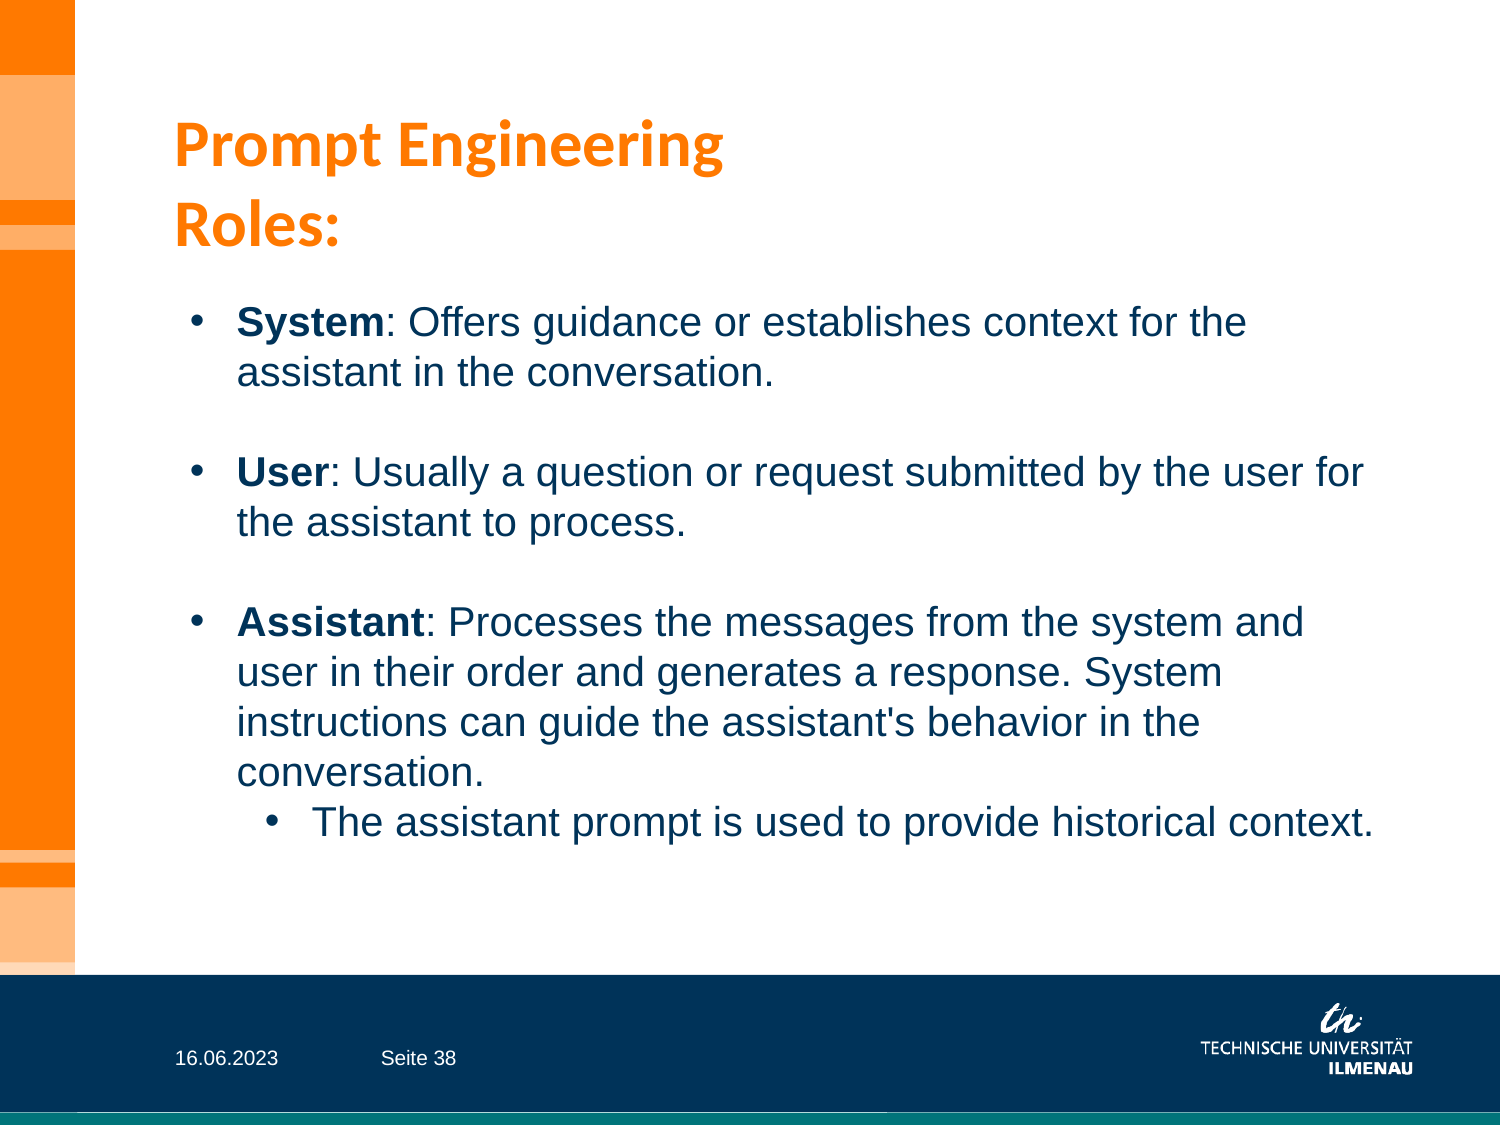

Prompt Engineering
Roles:
System: Offers guidance or establishes context for the assistant in the conversation.

User: Usually a question or request submitted by the user for the assistant to process.

Assistant: Processes the messages from the system and user in their order and generates a response. System instructions can guide the assistant's behavior in the conversation.
The assistant prompt is used to provide historical context.

16.06.2023
Seite 38